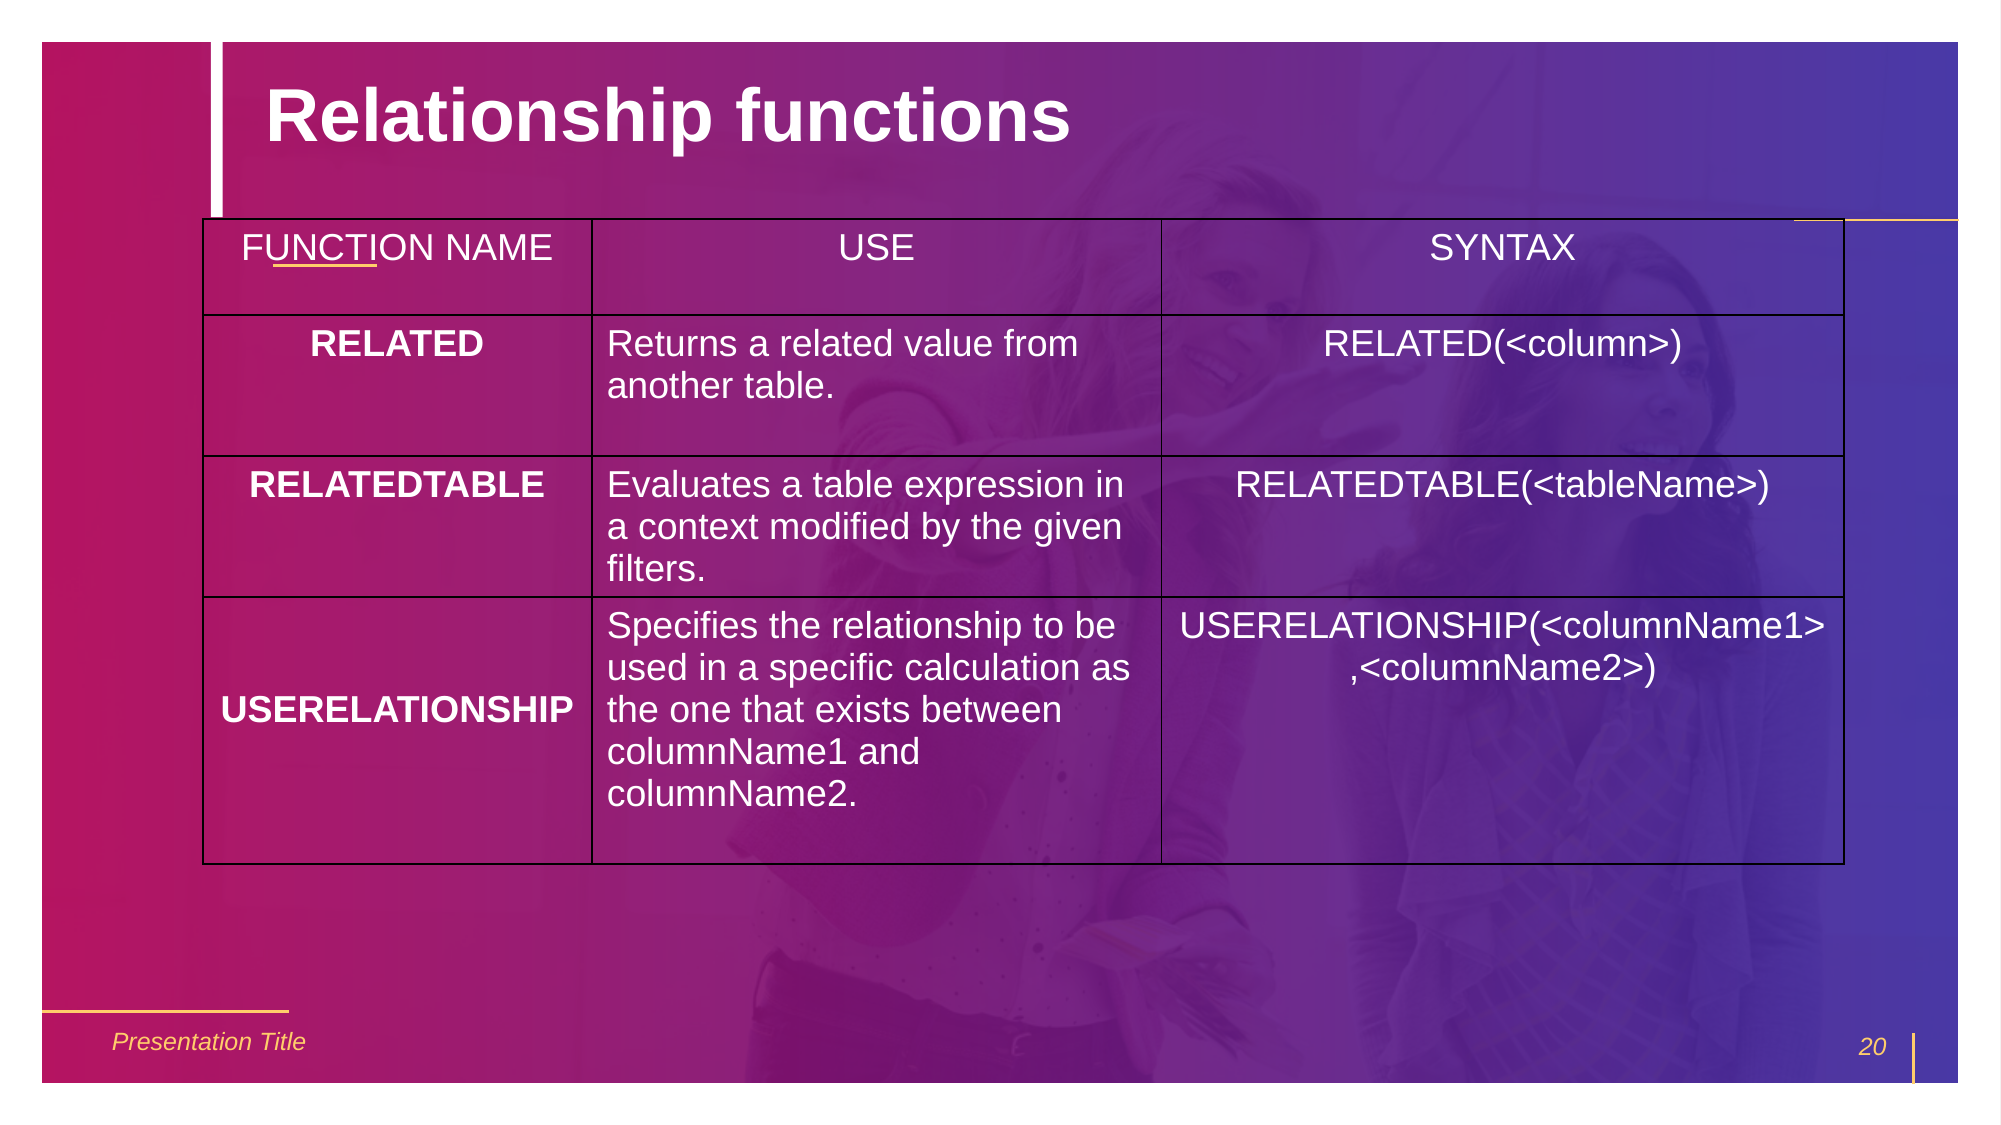

Relationship functions

#
| FUNCTION NAME | USE | SYNTAX |
| --- | --- | --- |
| RELATED | Returns a related value from another table. | RELATED(<column>) |
| RELATEDTABLE | Evaluates a table expression in a context modified by the given filters. | RELATEDTABLE(<tableName>) |
| USERELATIONSHIP | Specifies the relationship to be used in a specific calculation as the one that exists between columnName1 and columnName2. | USERELATIONSHIP(<columnName1>,<columnName2>) |

Presentation Title
20